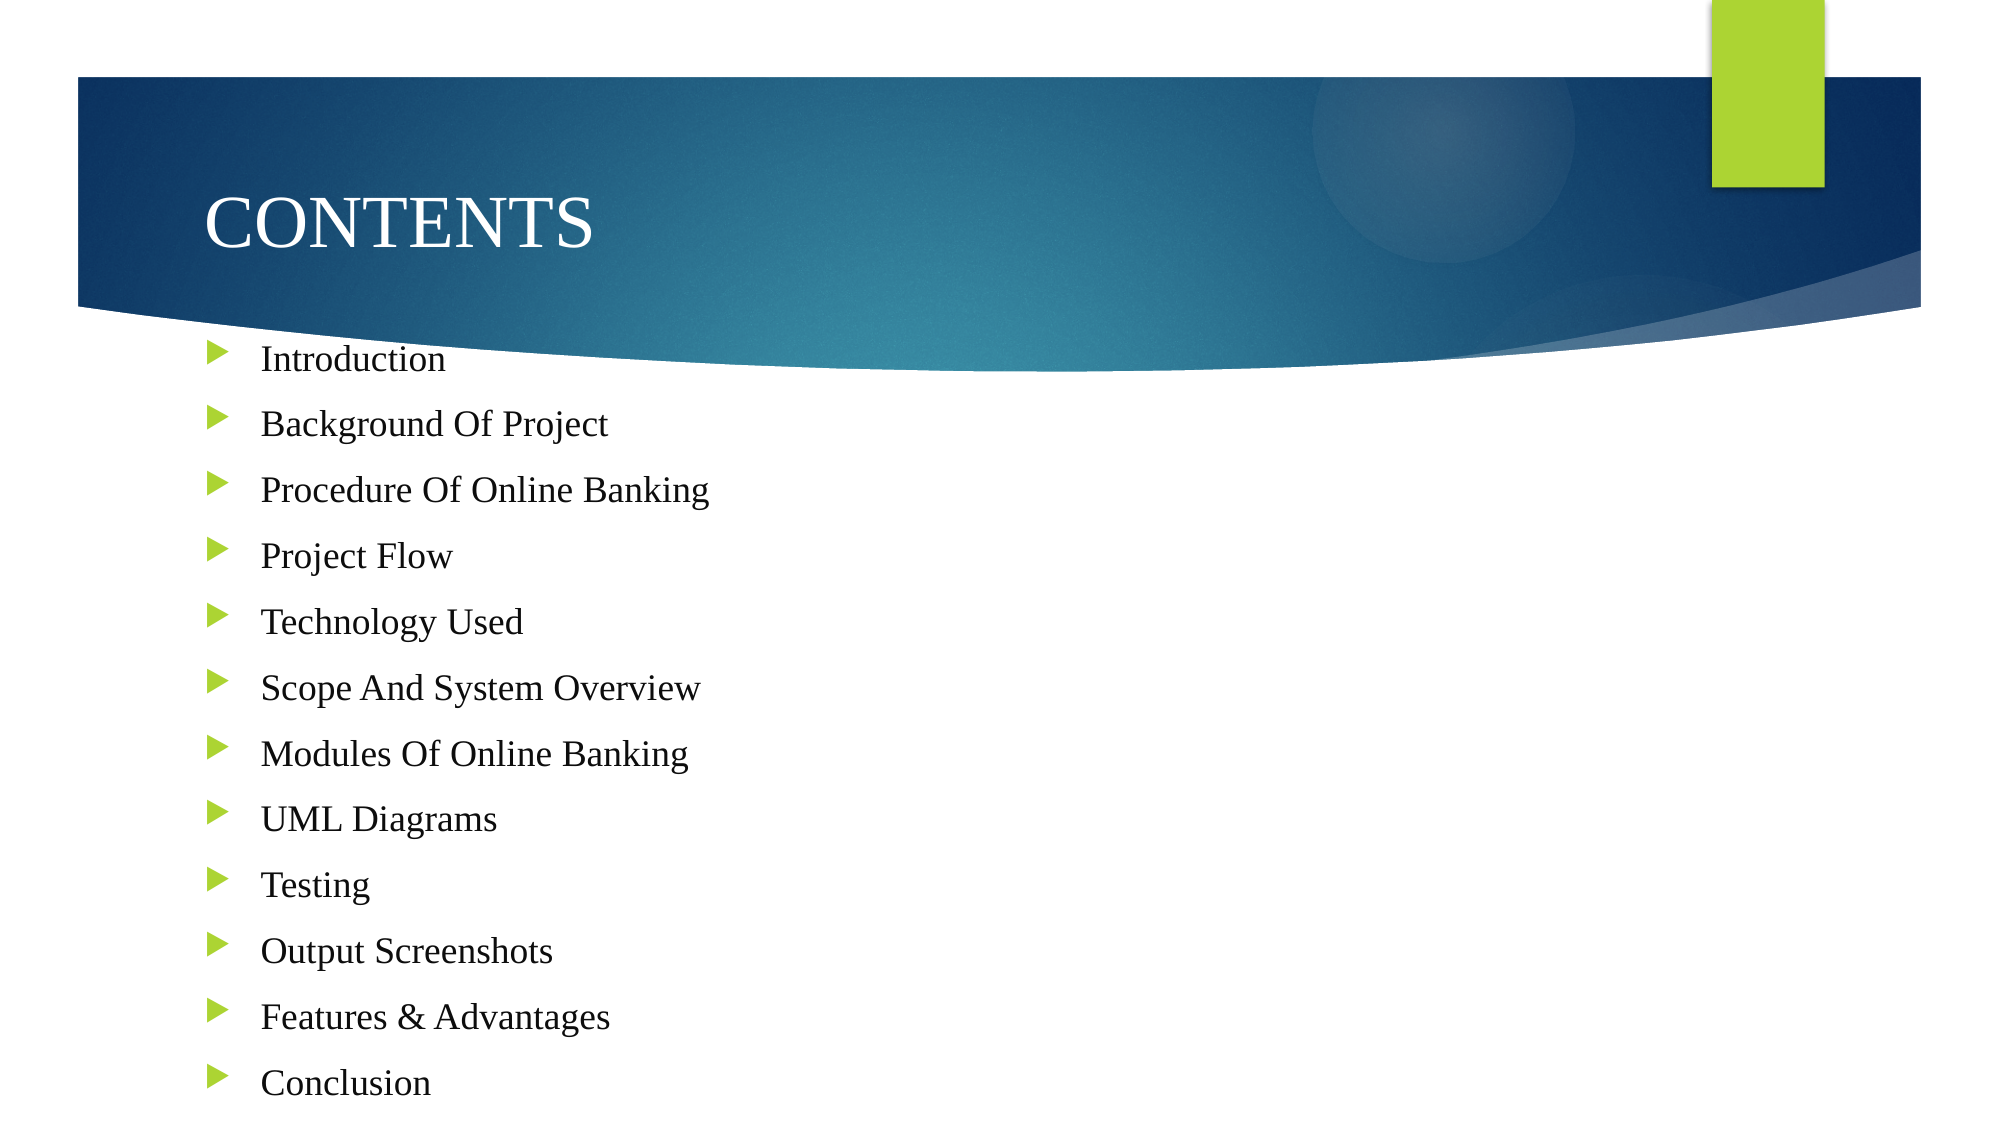

# CONTENTS
Introduction
Background Of Project
Procedure Of Online Banking
Project Flow
Technology Used
Scope And System Overview
Modules Of Online Banking
UML Diagrams
Testing
Output Screenshots
Features & Advantages
Conclusion